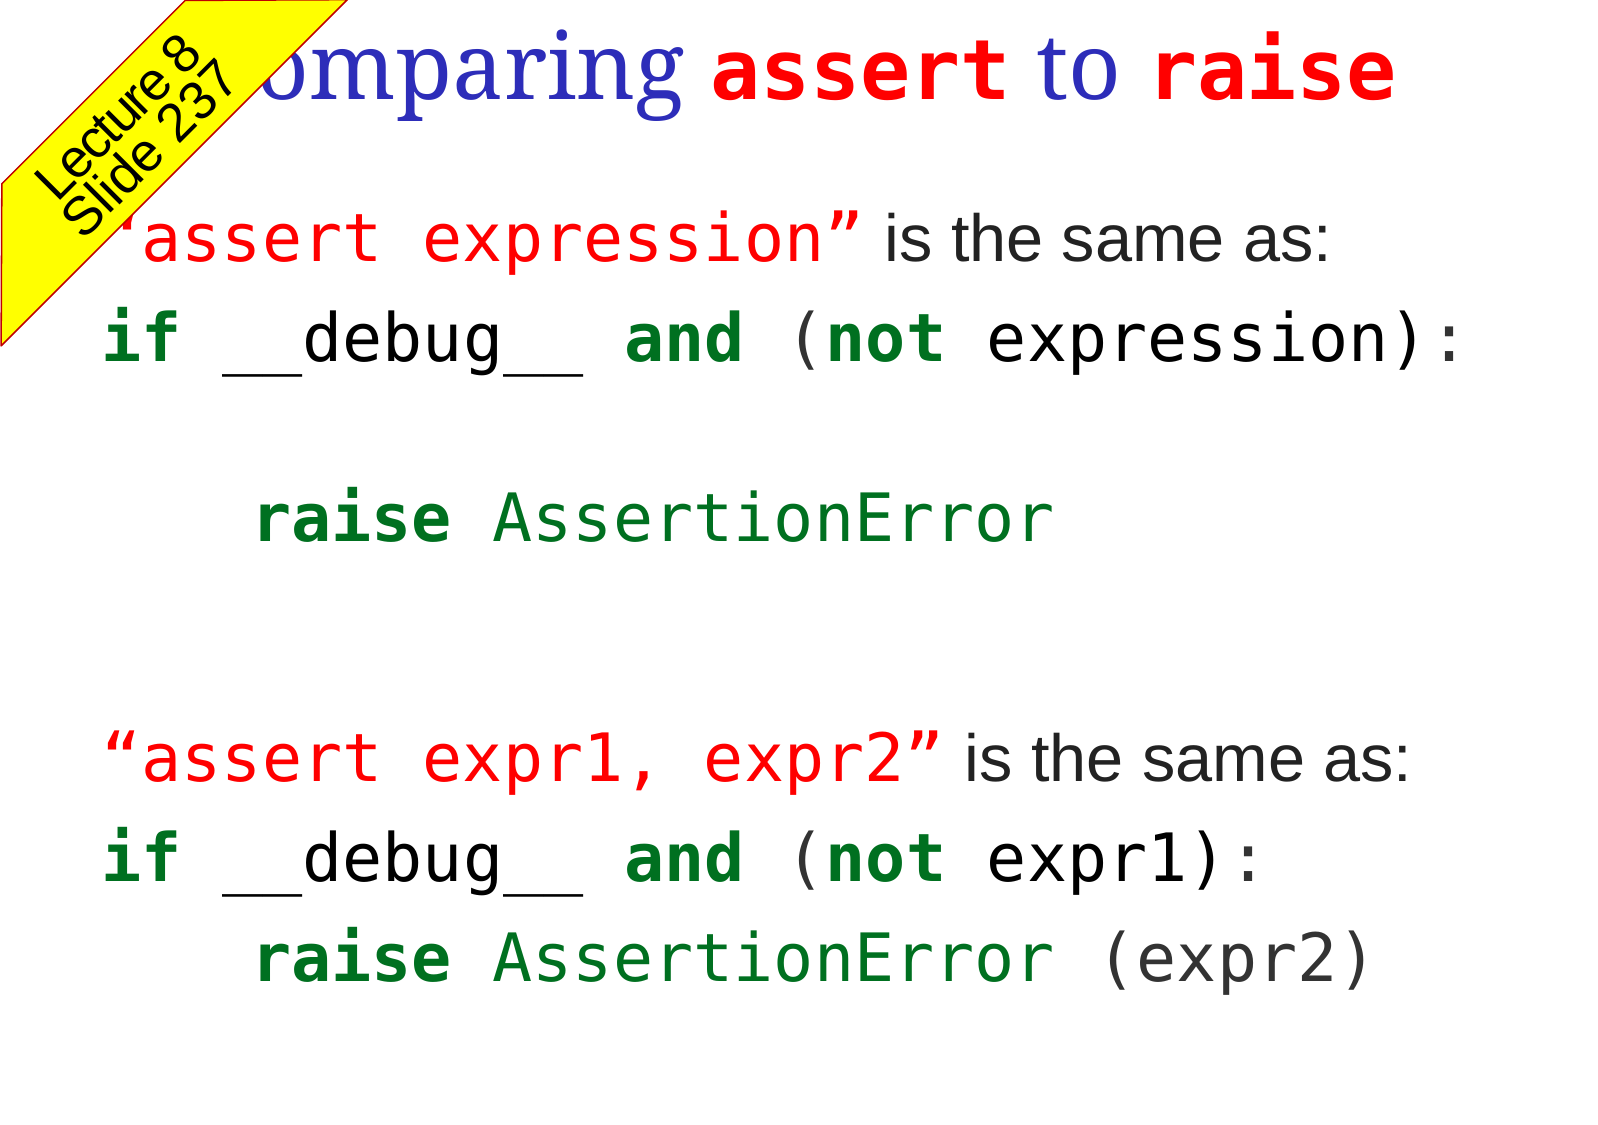

Comparing assert to raise
Lecture 8
Slide 237
“assert expression” is the same as:
if __debug__ and (not expression):
	raise AssertionError

“assert expr1, expr2” is the same as:
if __debug__ and (not expr1):
	raise AssertionError (expr2)